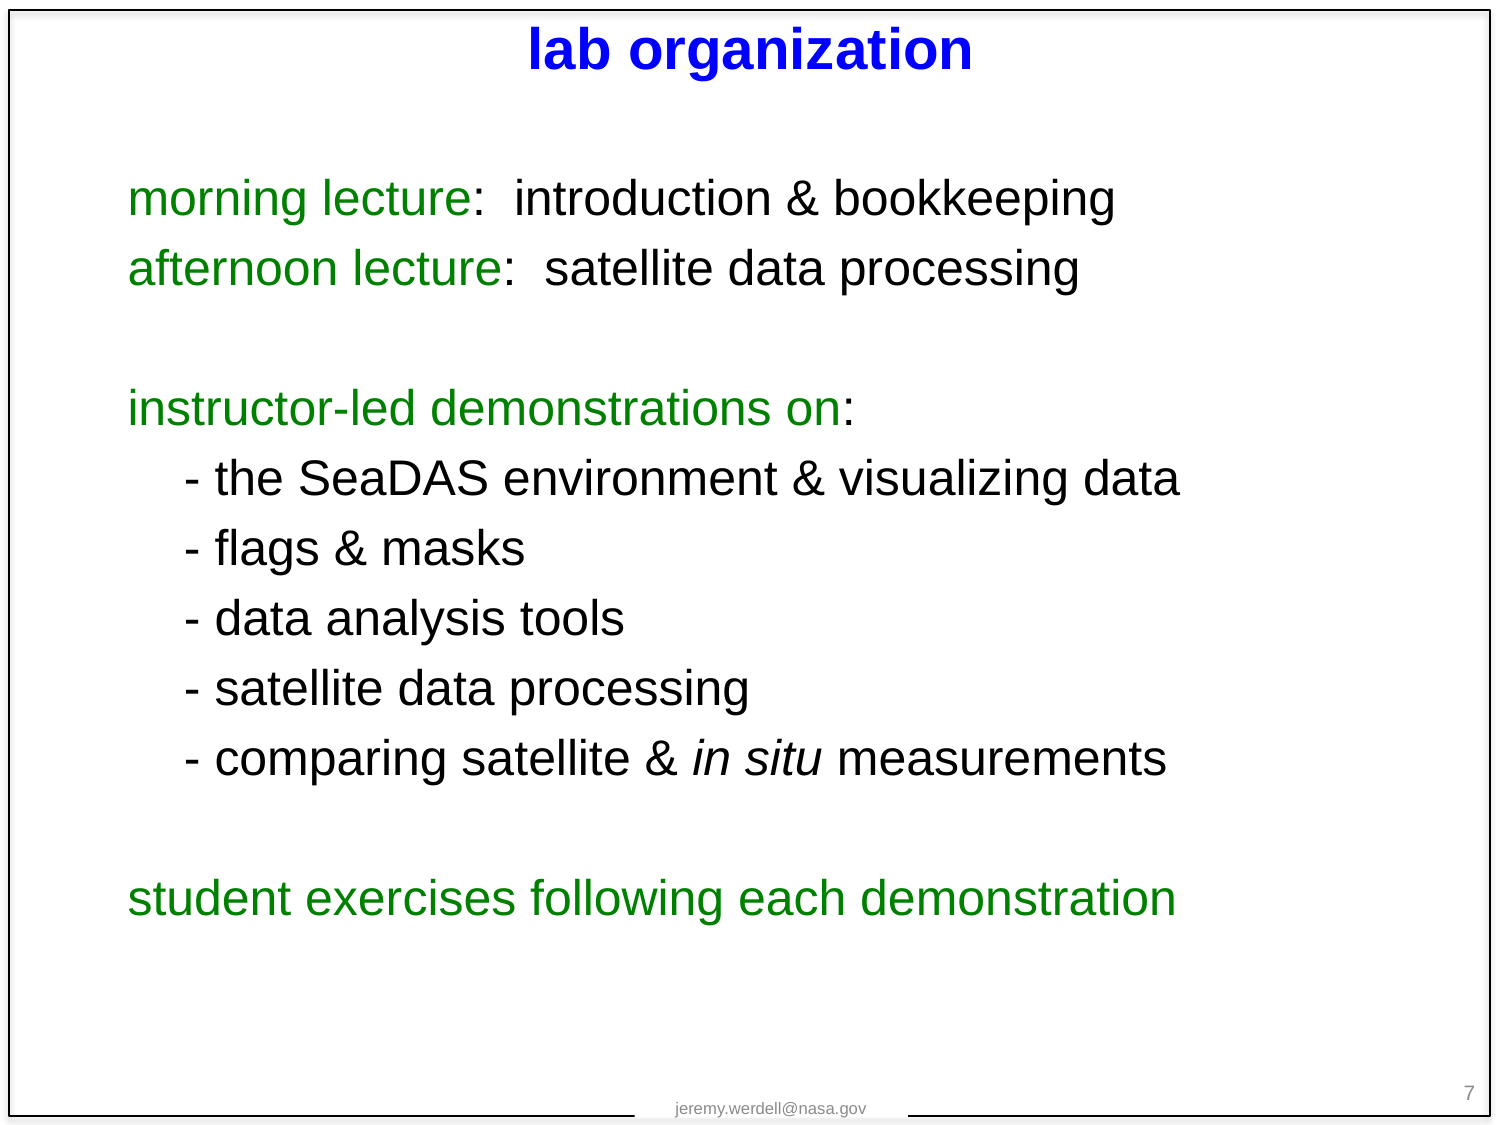

# lab organization
morning lecture:  introduction & bookkeeping
afternoon lecture:  satellite data processing

instructor-led demonstrations on:
	- the SeaDAS environment & visualizing data
	- flags & masks
	- data analysis tools
	- satellite data processing
	- comparing satellite & in situ measurements

student exercises following each demonstration

7
jeremy.werdell@nasa.gov